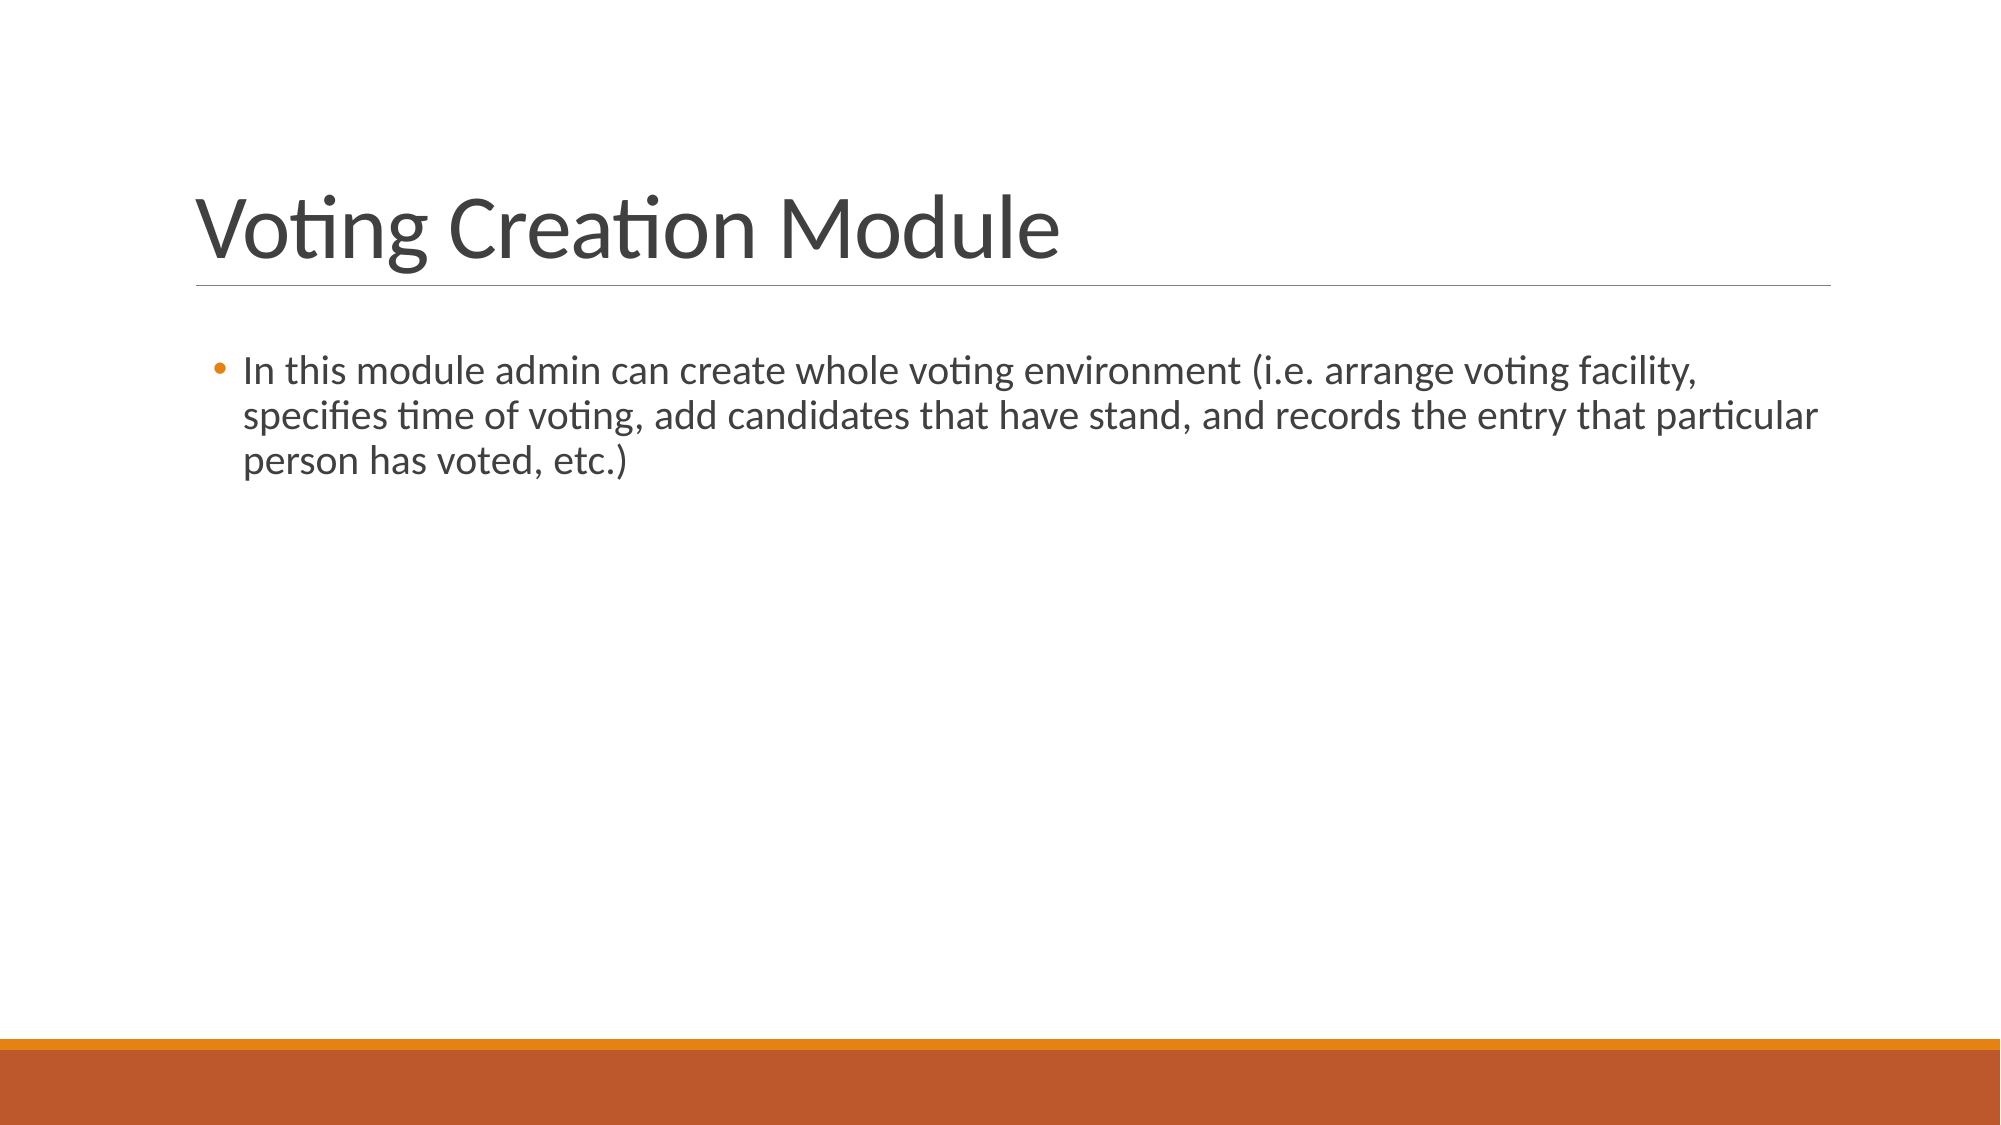

# Voting Creation Module
In this module admin can create whole voting environment (i.e. arrange voting facility, specifies time of voting, add candidates that have stand, and records the entry that particular person has voted, etc.)